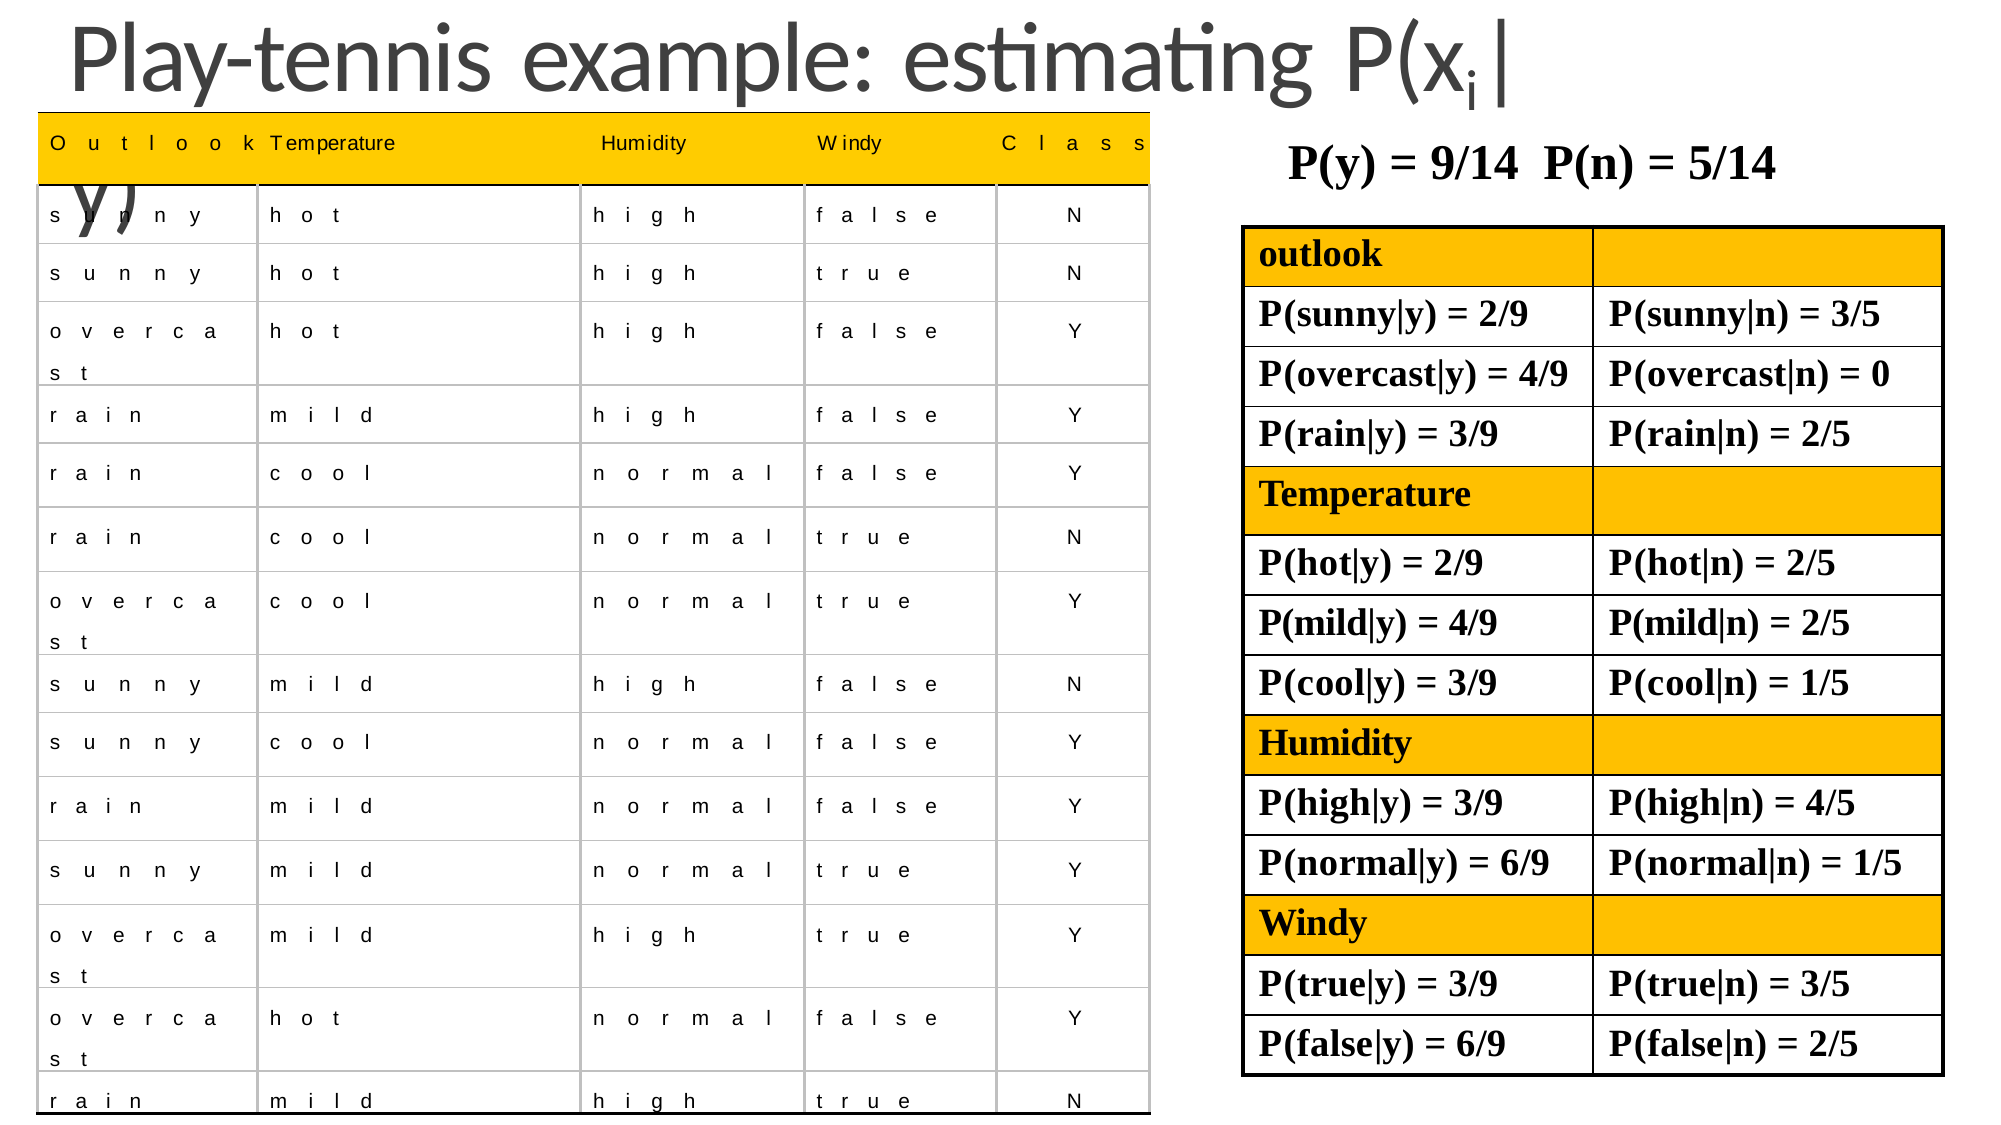

# Play-tennis example: estimating P(xi|y)
P(y) = 9/14  P(n) = 5/14
| Outlook | Temperature Humidity W indy |  |  | Class |
| --- | --- | --- | --- | --- |
| sunny | hot | high | false | N |
| sunny | hot | high | true | N |
| overcast | hot | high | false | Y |
| rain | mild | high | false | Y |
| rain | cool | normal | false | Y |
| rain | cool | normal | true | N |
| overcast | cool | normal | true | Y |
| sunny | mild | high | false | N |
| sunny | cool | normal | false | Y |
| rain | mild | normal | false | Y |
| sunny | mild | normal | true | Y |
| overcast | mild | high | true | Y |
| overcast | hot | normal | false | Y |
| rain | mild | high | true | N |
| outlook |  |
| --- | --- |
| P(sunny|y) = 2/9 | P(sunny|n) = 3/5 |
| P(overcast|y) = 4/9 | P(overcast|n) = 0 |
| P(rain|y) = 3/9 | P(rain|n) = 2/5 |
| Temperature |  |
| P(hot|y) = 2/9 | P(hot|n) = 2/5 |
| P(mild|y) = 4/9 | P(mild|n) = 2/5 |
| P(cool|y) = 3/9 | P(cool|n) = 1/5 |
| Humidity |  |
| P(high|y) = 3/9 | P(high|n) = 4/5 |
| P(normal|y) = 6/9 | P(normal|n) = 1/5 |
| Windy |  |
| P(true|y) = 3/9 | P(true|n) = 3/5 |
| P(false|y) = 6/9 | P(false|n) = 2/5 |